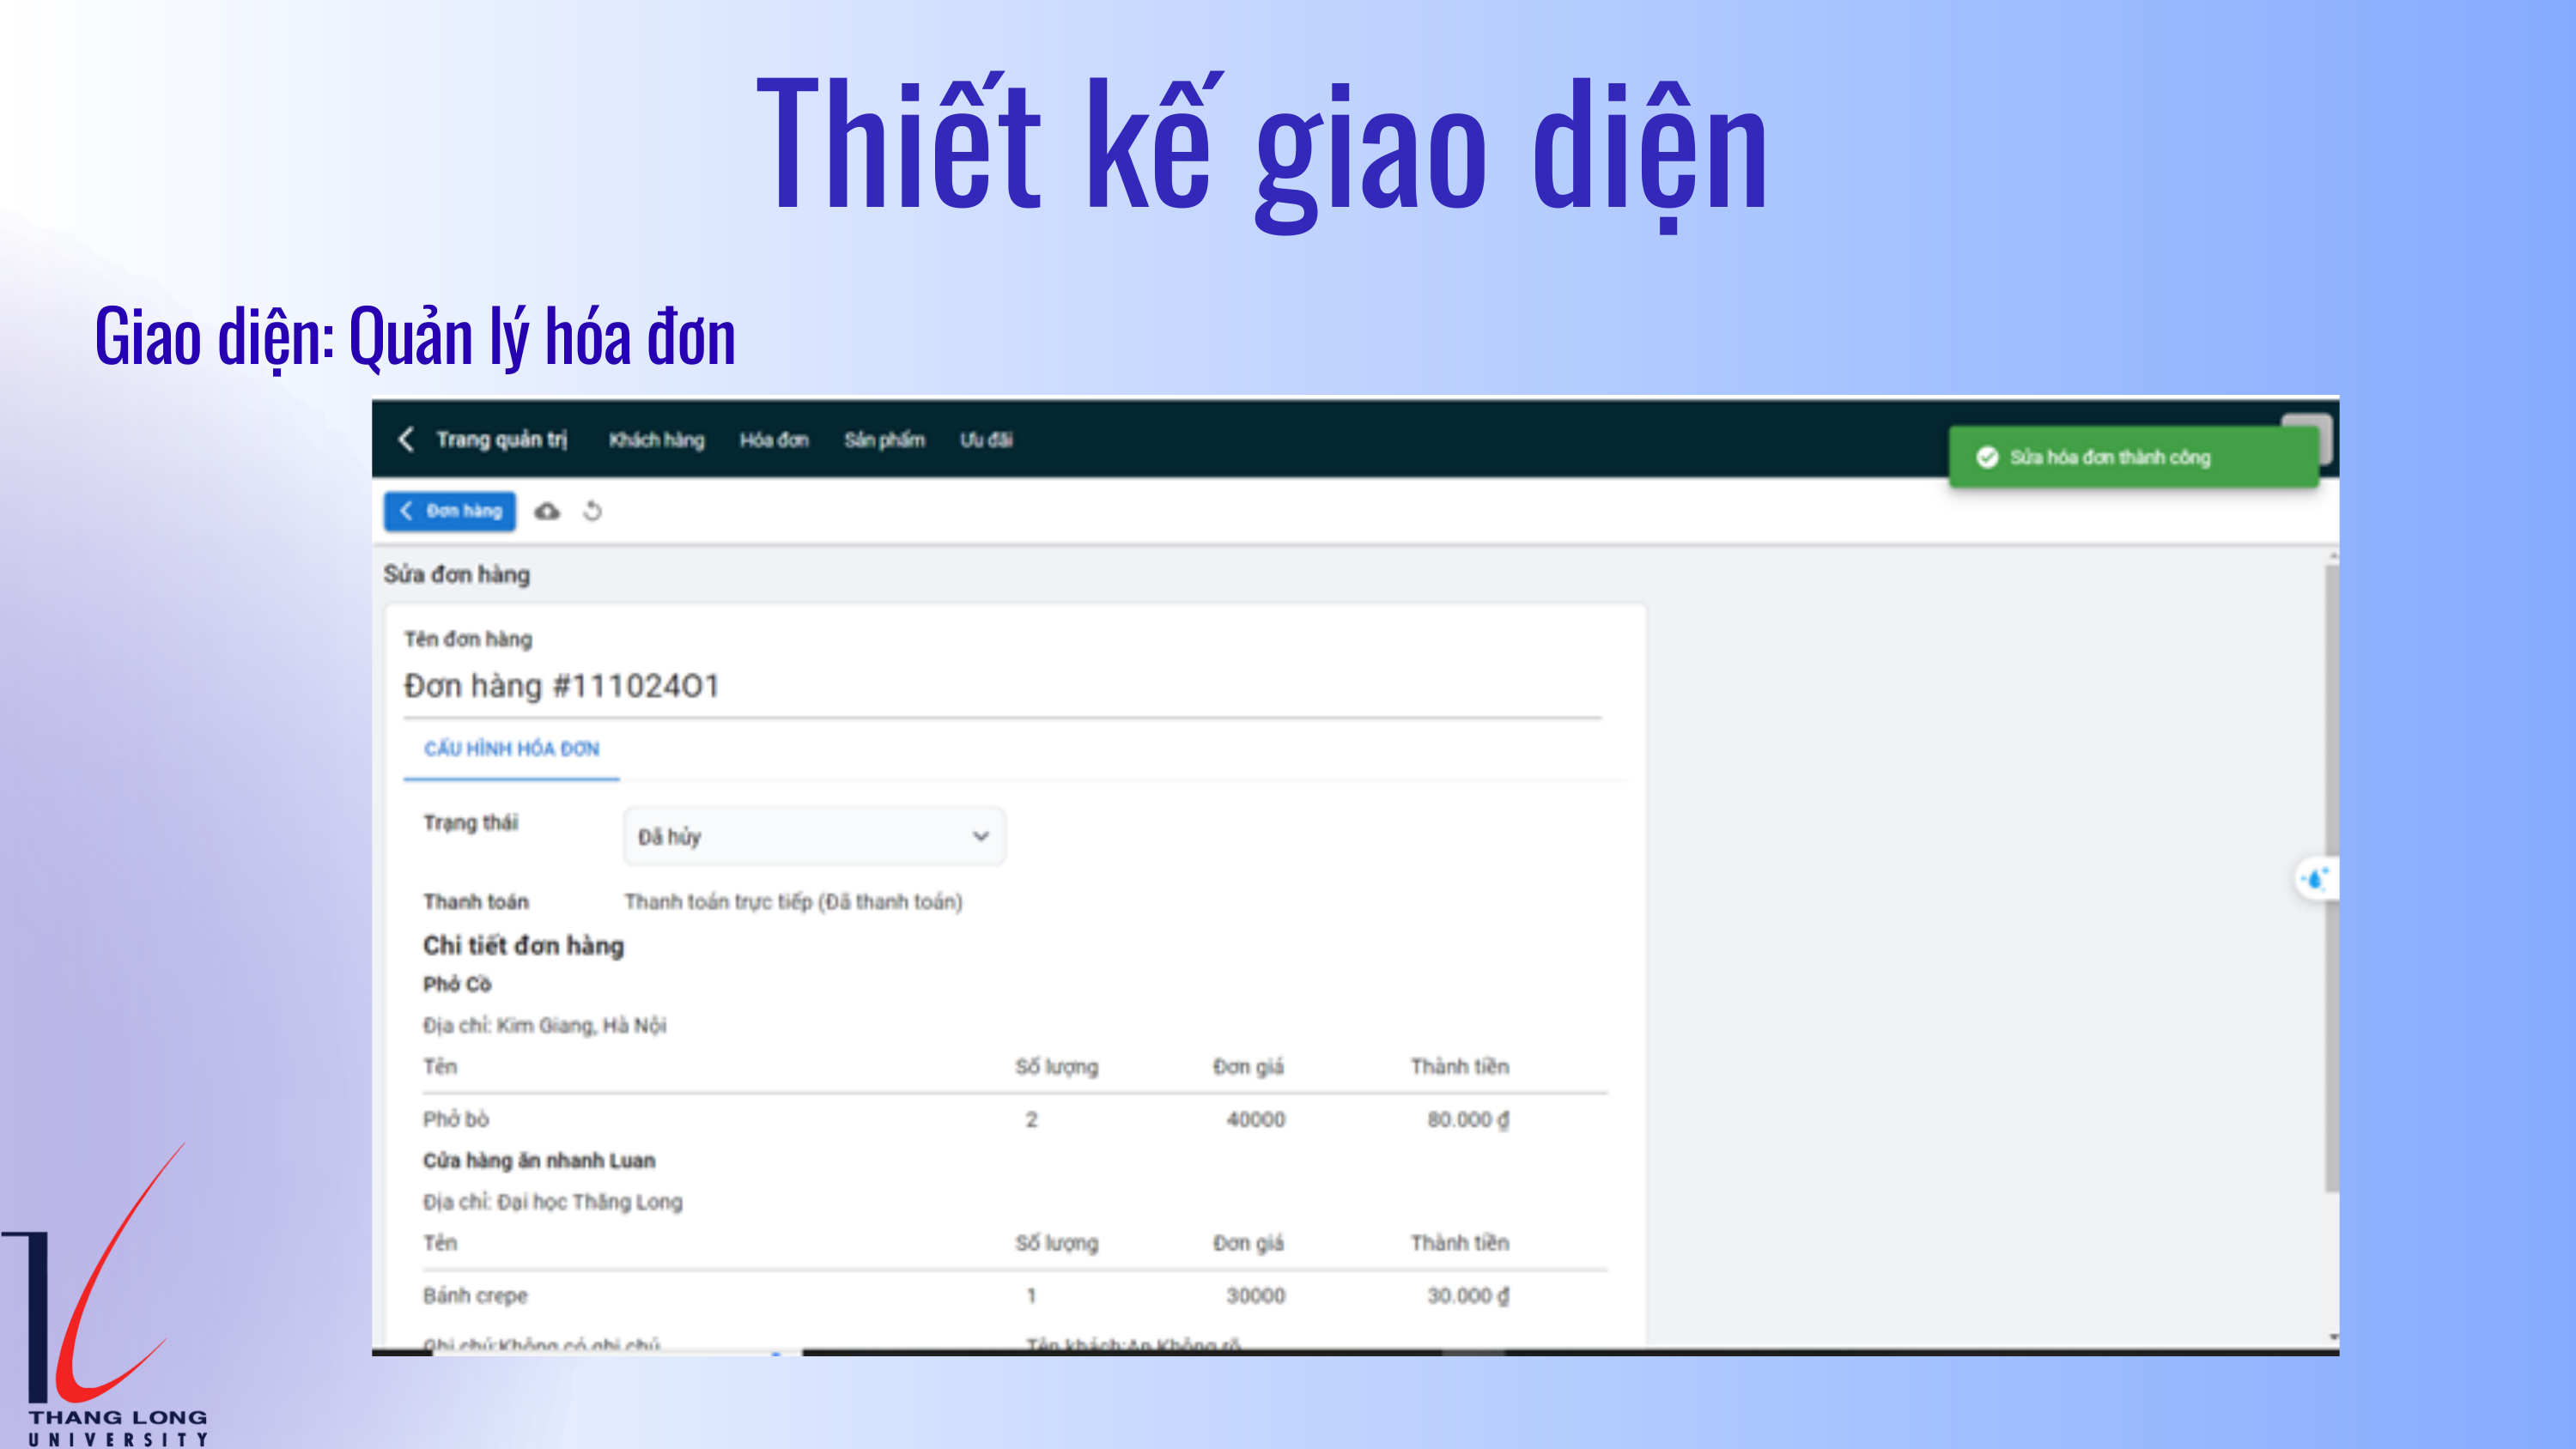

Thiết kế giao diện

Giao diện: Quản lý hóa đơn